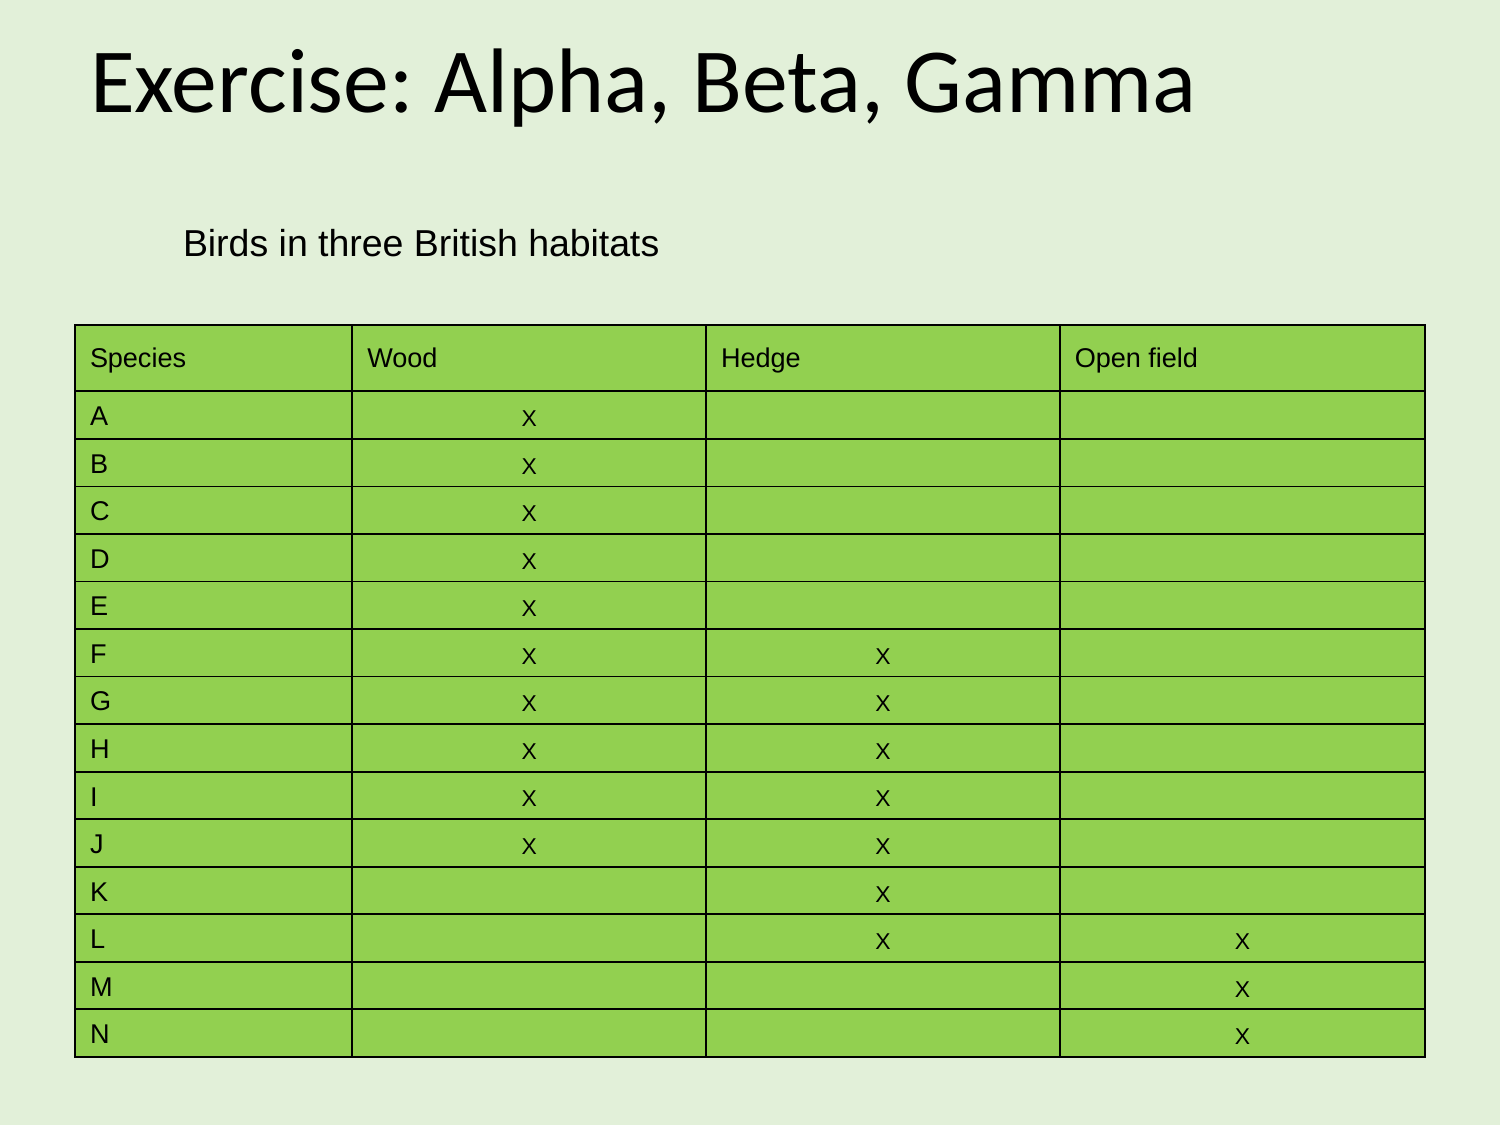

# Exercise: Alpha, Beta, Gamma
Birds in three British habitats
| Species | Wood | Hedge | Open field |
| --- | --- | --- | --- |
| A | X |  |  |
| B | X |  |  |
| C | X |  |  |
| D | X |  |  |
| E | X |  |  |
| F | X | X |  |
| G | X | X |  |
| H | X | X |  |
| I | X | X |  |
| J | X | X |  |
| K |  | X |  |
| L |  | X | X |
| M |  |  | X |
| N |  |  | X |